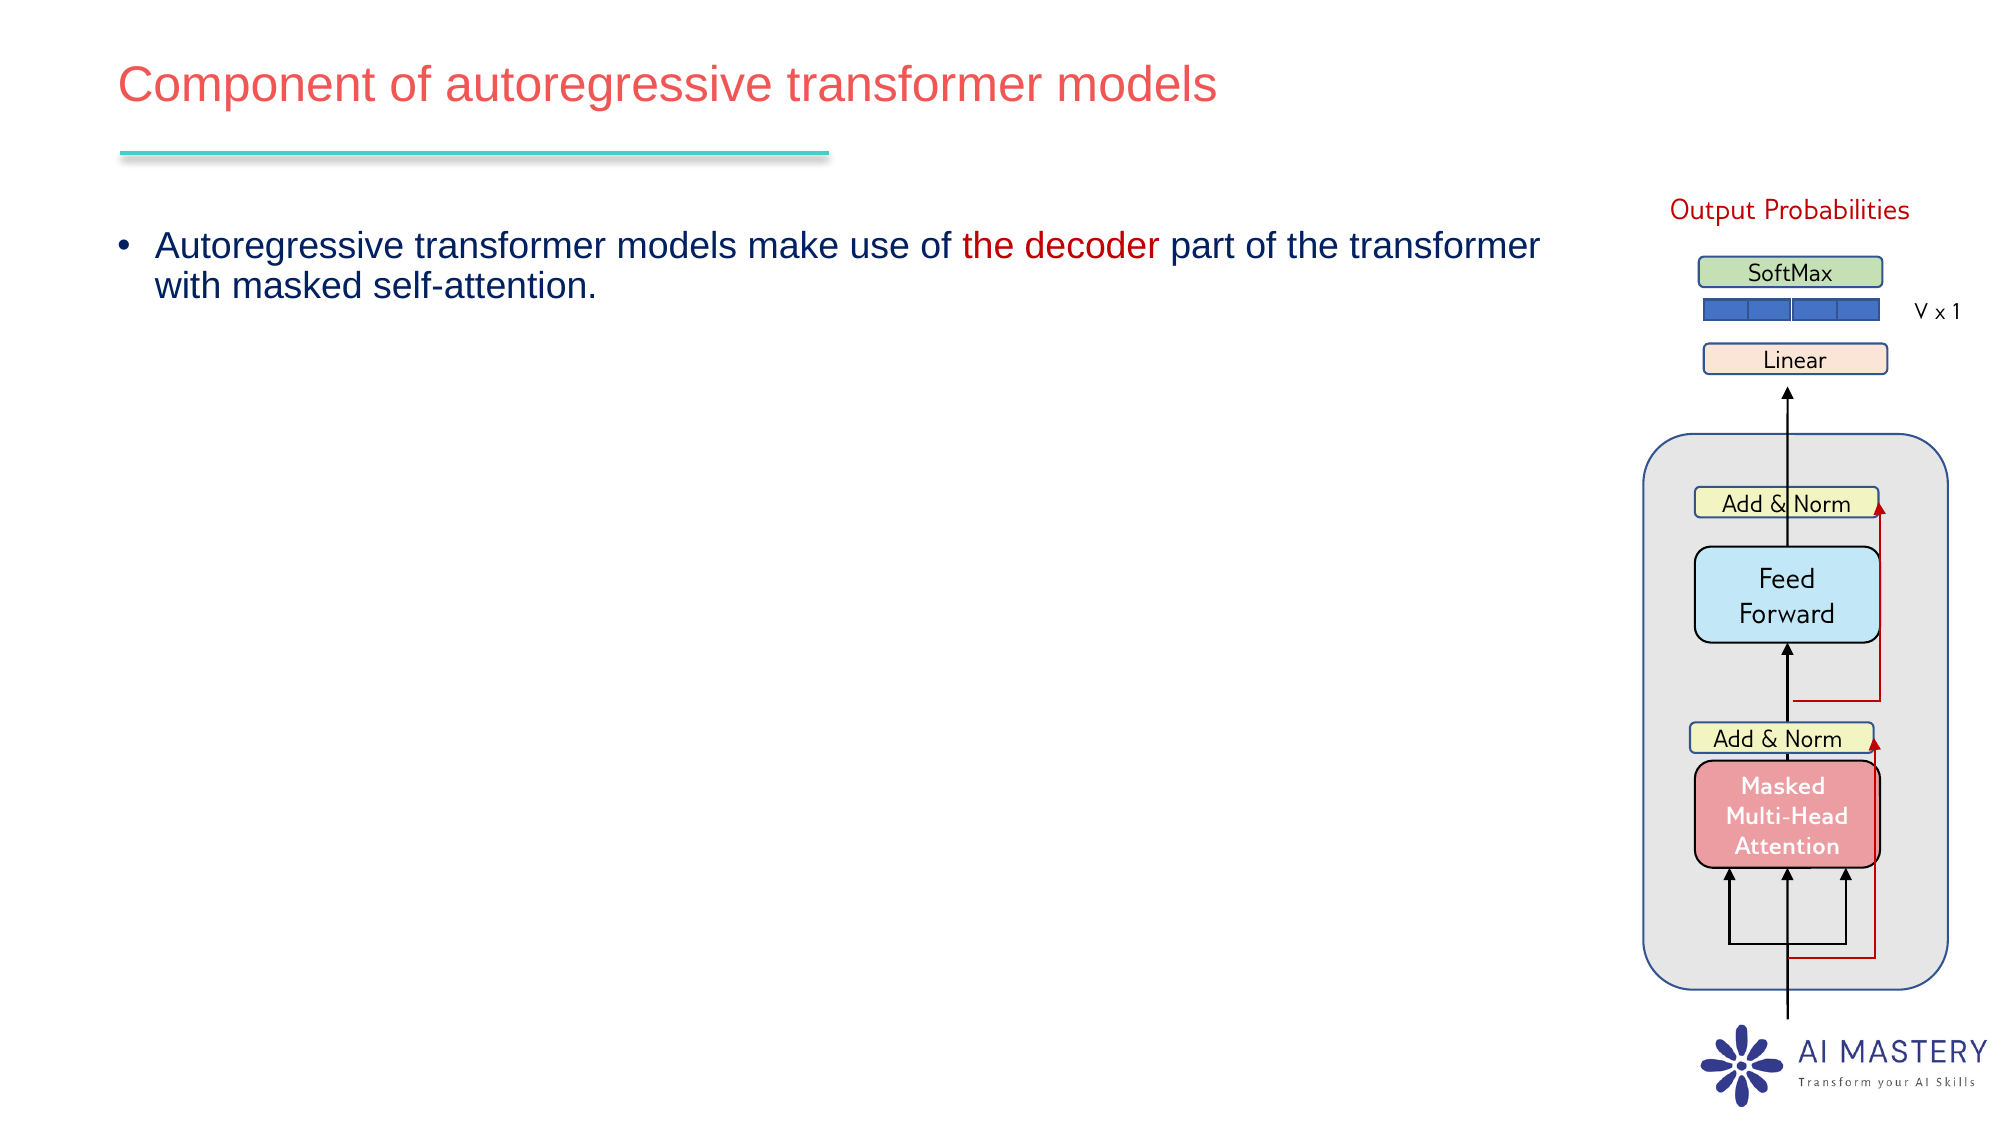

# Component of autoregressive transformer models
Output Probabilities
Autoregressive transformer models make use of the decoder part of the transformer with masked self-attention.

SoftMax
V x 1
Linear

Add & Norm
Feed
Forward
Add & Norm
Masked
Multi-Head
Attention